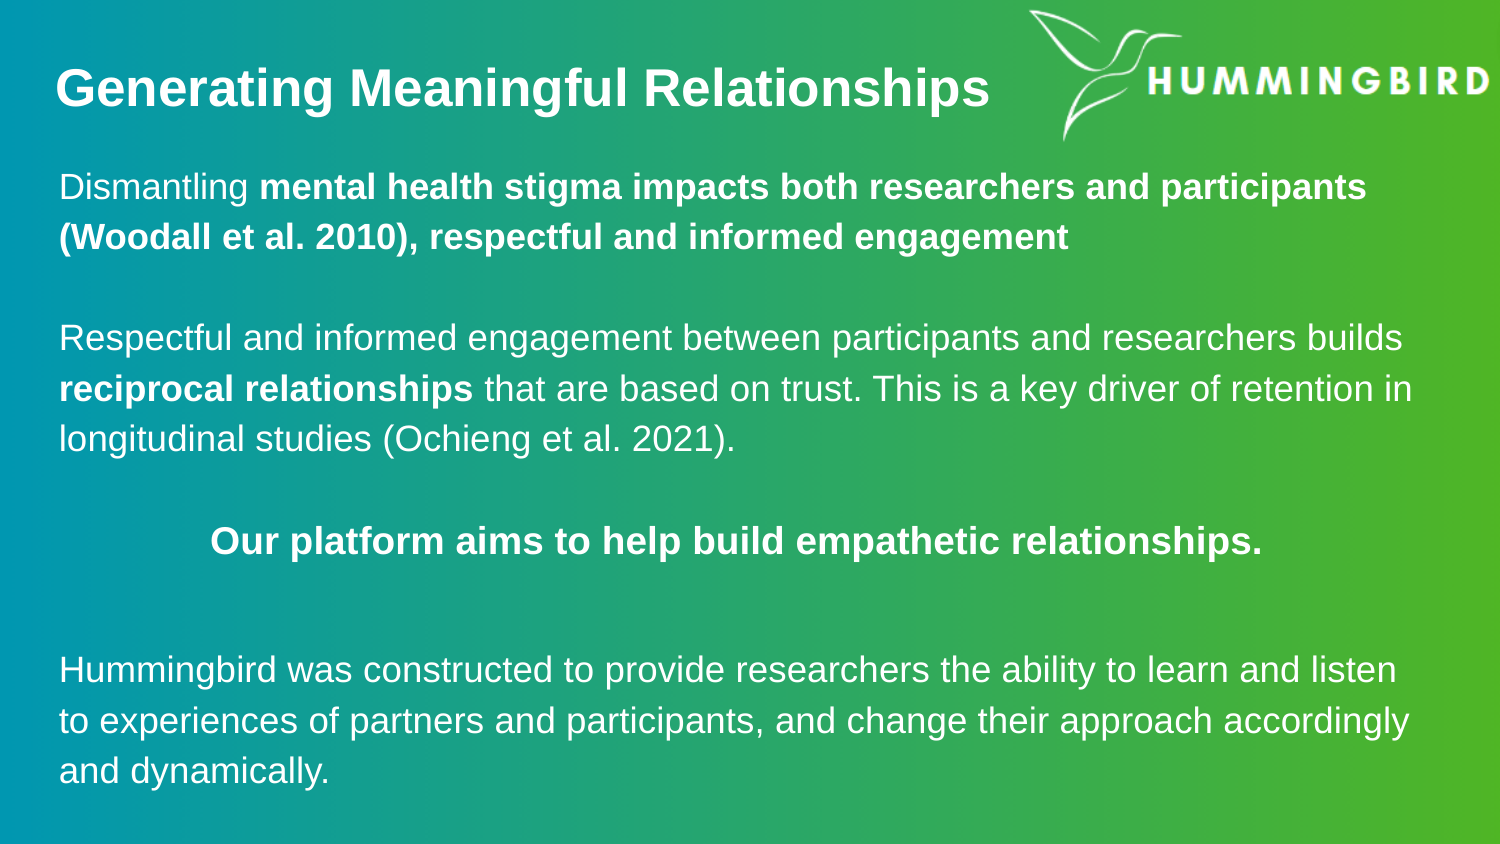

# Generating Meaningful Relationships

Dismantling mental health stigma impacts both researchers and participants (Woodall et al. 2010), respectful and informed engagement

Respectful and informed engagement between participants and researchers builds reciprocal relationships that are based on trust. This is a key driver of retention in longitudinal studies (Ochieng et al. 2021).

Our platform aims to help build empathetic relationships.

Hummingbird was constructed to provide researchers the ability to learn and listen to experiences of partners and participants, and change their approach accordingly and dynamically.